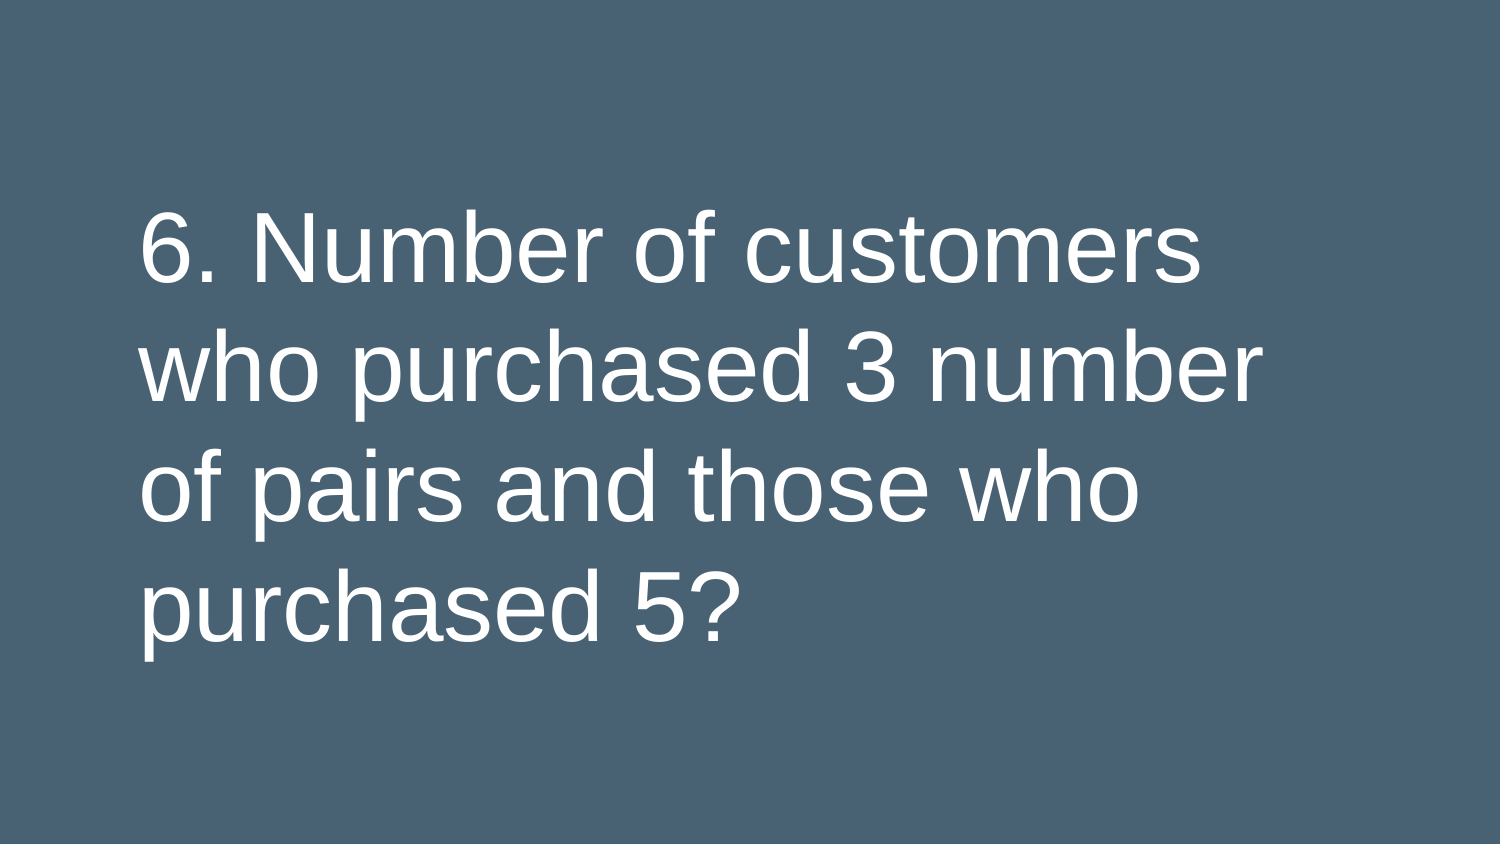

6. Number of customers who purchased 3 number of pairs and those who purchased 5?